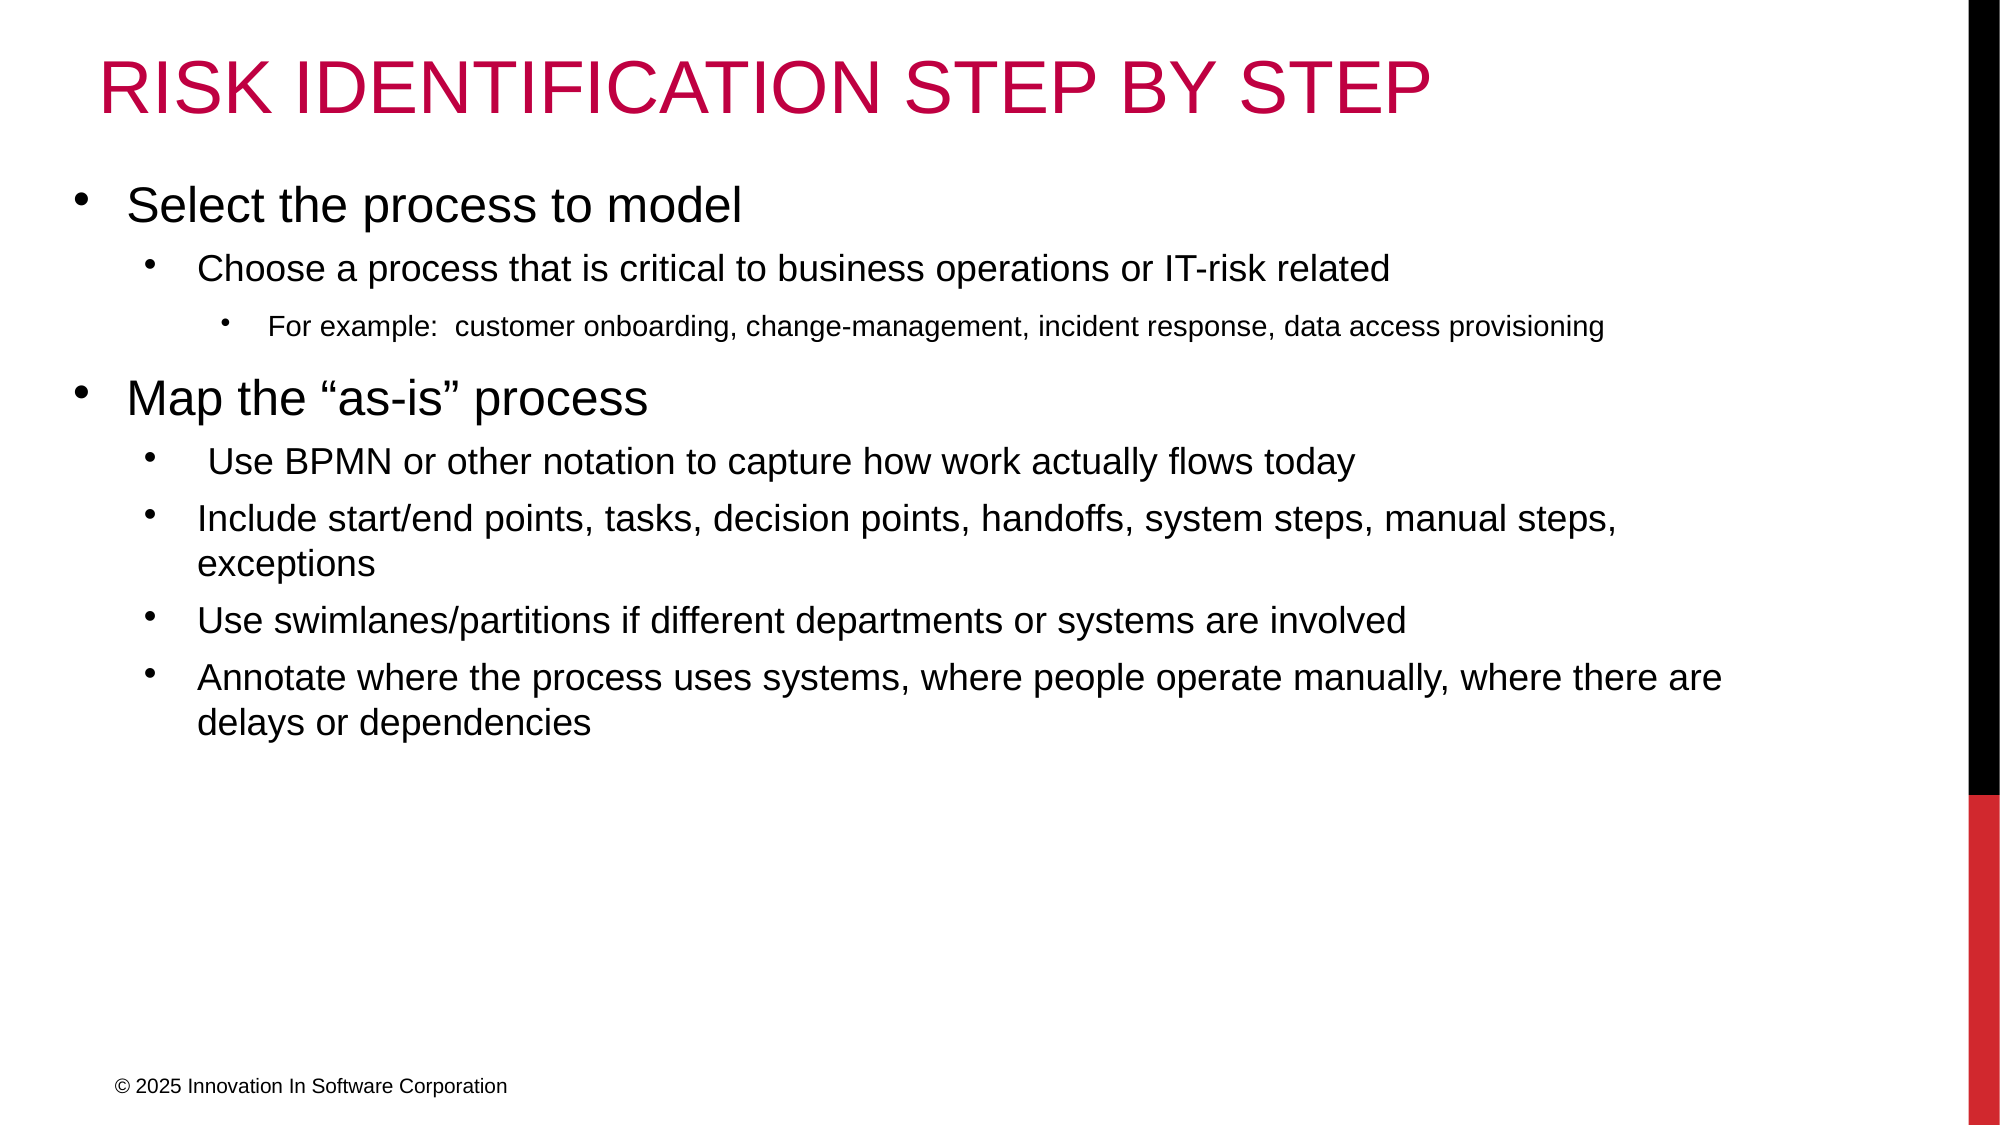

# Risk Identification Step by Step
Select the process to model
Choose a process that is critical to business operations or IT-risk related
For example:  customer onboarding, change-management, incident response, data access provisioning
Map the “as-is” process
 Use BPMN or other notation to capture how work actually flows today
Include start/end points, tasks, decision points, handoffs, system steps, manual steps, exceptions
Use swimlanes/partitions if different departments or systems are involved
Annotate where the process uses systems, where people operate manually, where there are delays or dependencies

© 2025 Innovation In Software Corporation